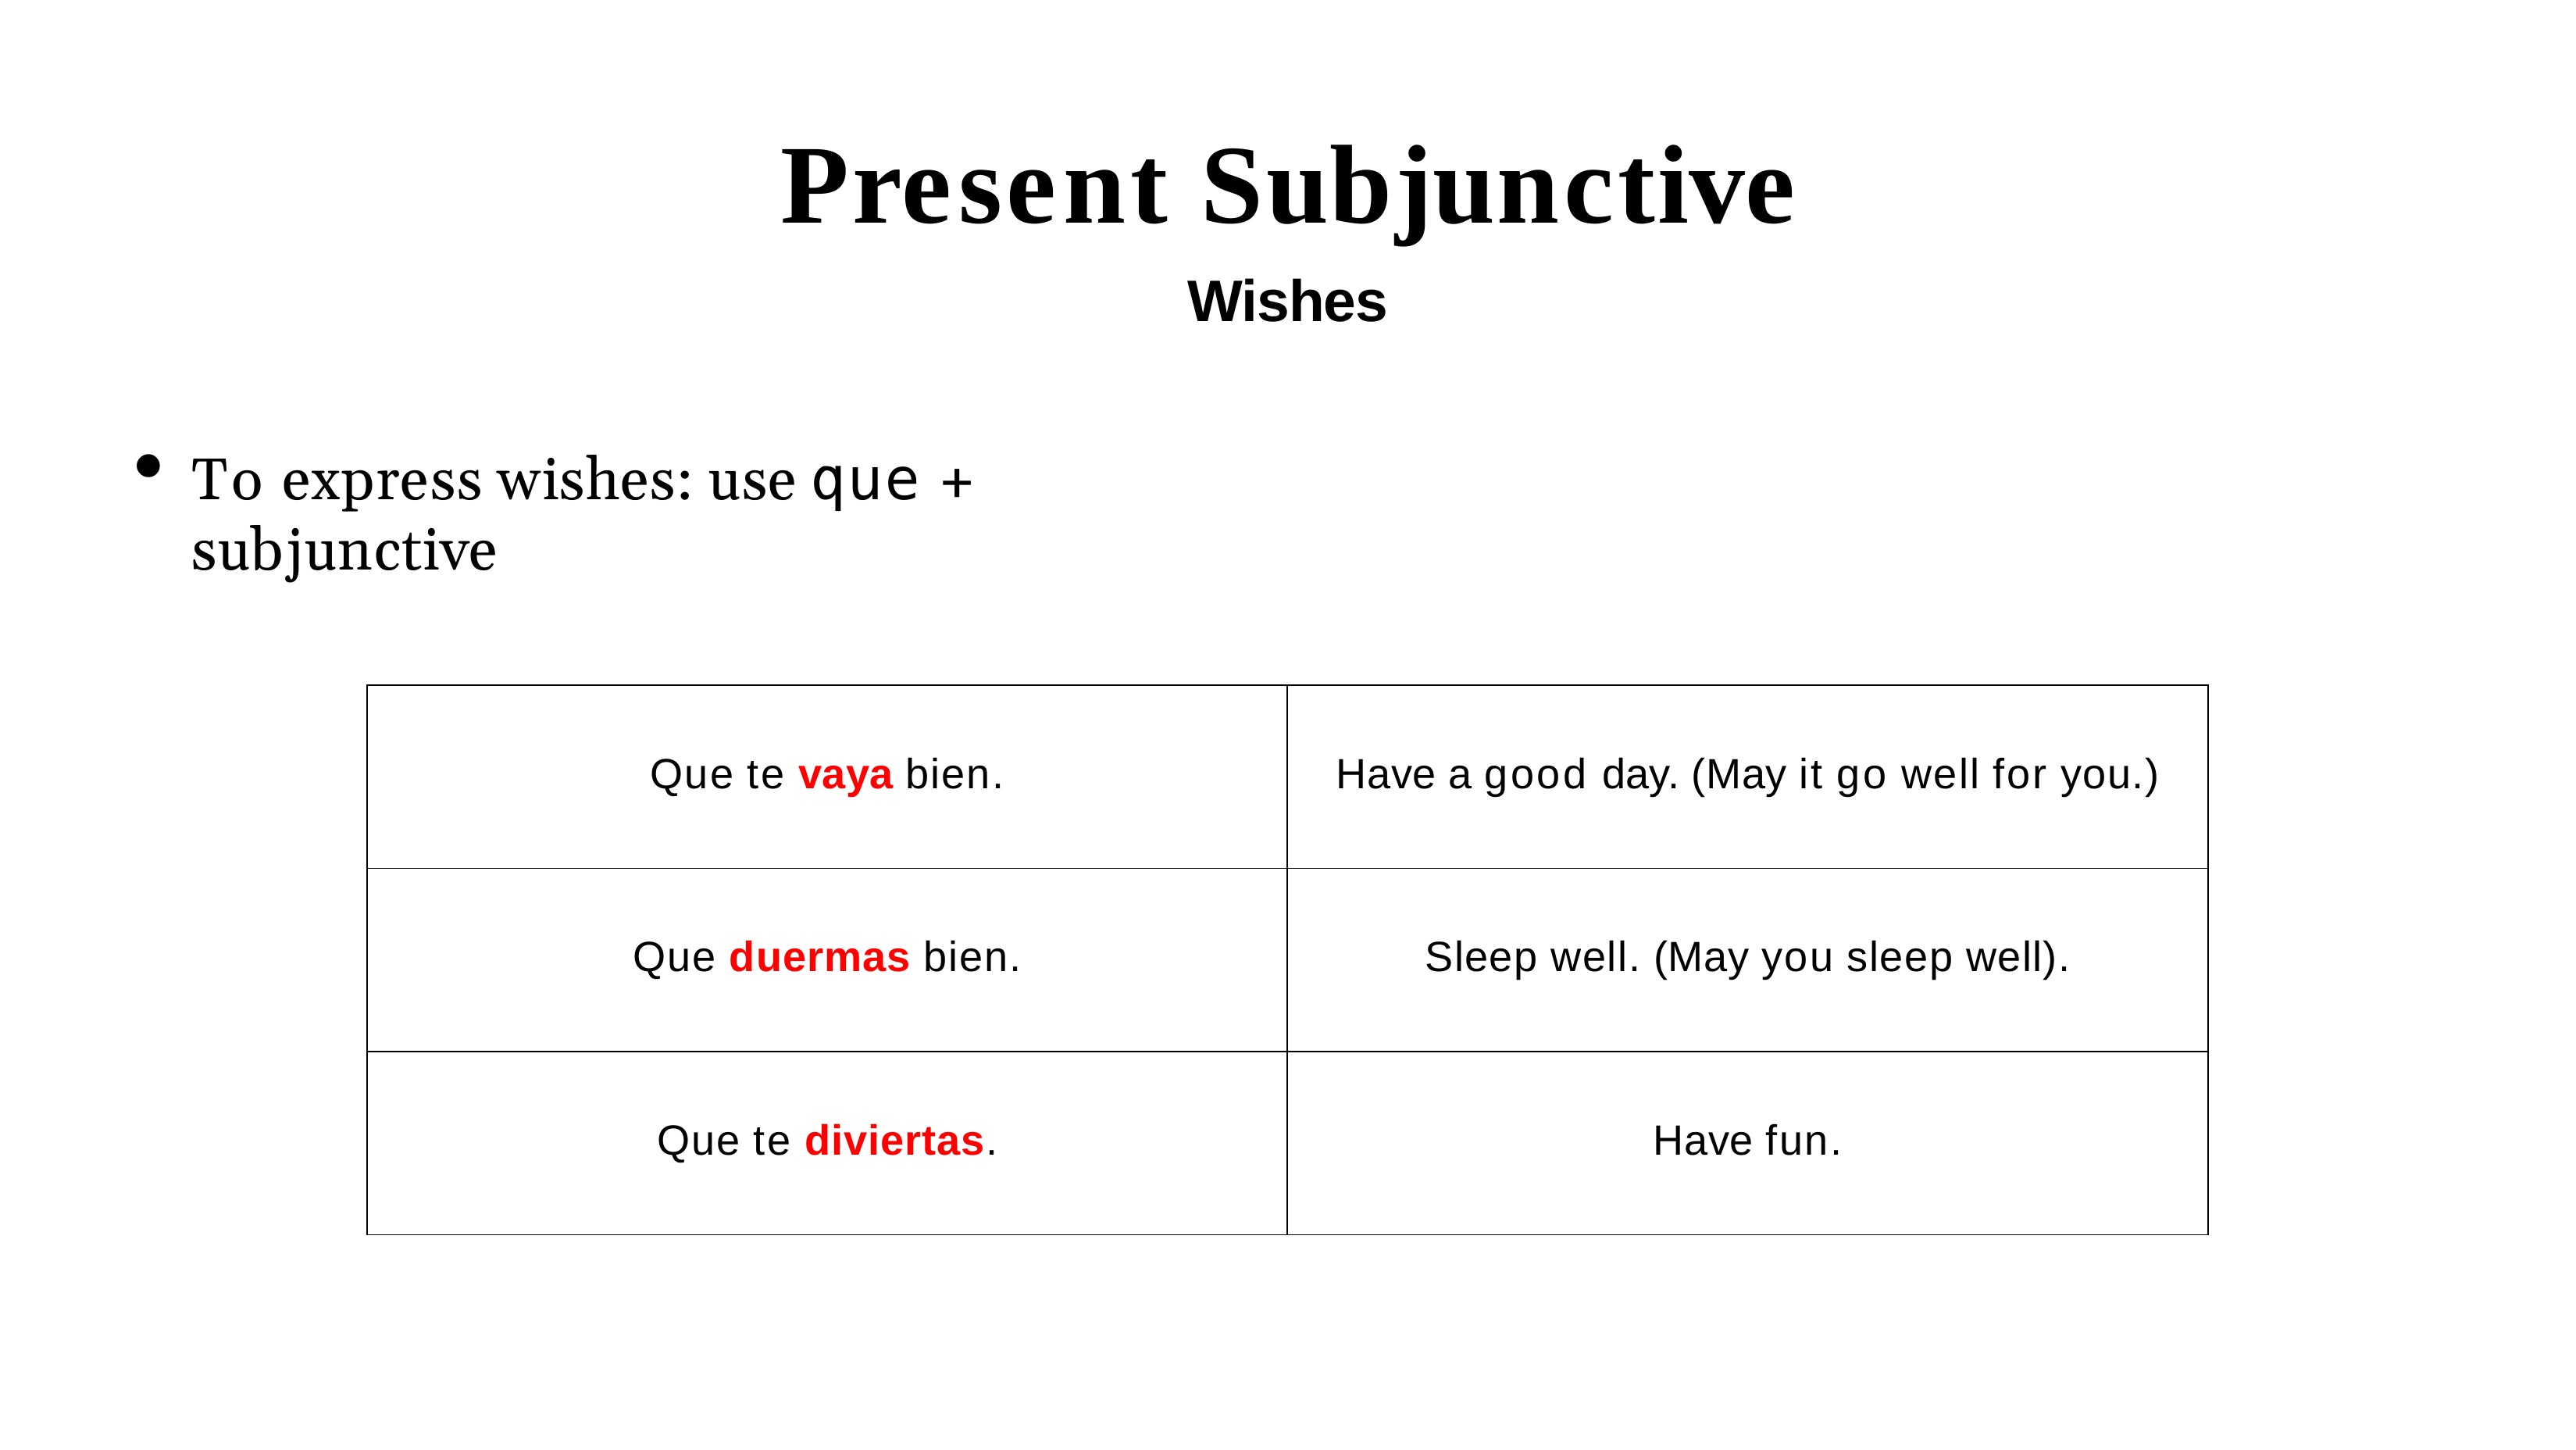

# Present Subjunctive
Wishes
To express wishes: use que + subjunctive
| Que te vaya bien. | Have a good day. (May it go well for you.) |
| --- | --- |
| Que duermas bien. | Sleep well. (May you sleep well). |
| Que te diviertas. | Have fun. |